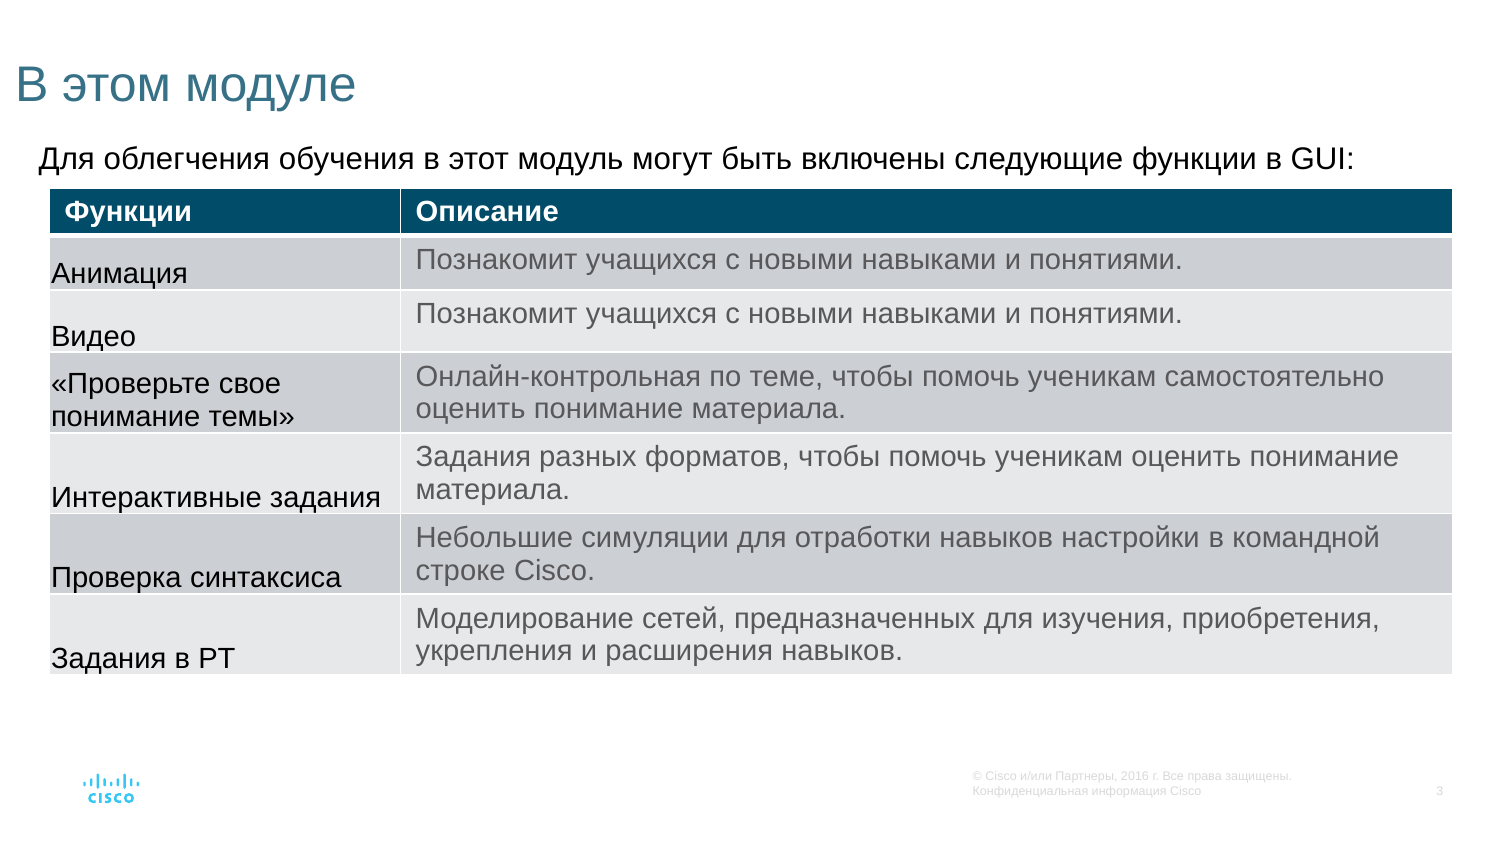

# В этом модуле
Для облегчения обучения в этот модуль могут быть включены следующие функции в GUI:

| Функции | Описание |
| --- | --- |
| Анимация | Познакомит учащихся с новыми навыками и понятиями. |
| Видео | Познакомит учащихся с новыми навыками и понятиями. |
| «Проверьте свое понимание темы» | Онлайн-контрольная по теме, чтобы помочь ученикам самостоятельно оценить понимание материала. |
| Интерактивные задания | Задания разных форматов, чтобы помочь ученикам оценить понимание материала. |
| Проверка синтаксиса | Небольшие симуляции для отработки навыков настройки в командной строке Cisco. |
| Задания в PT | Моделирование сетей, предназначенных для изучения, приобретения, укрепления и расширения навыков. |